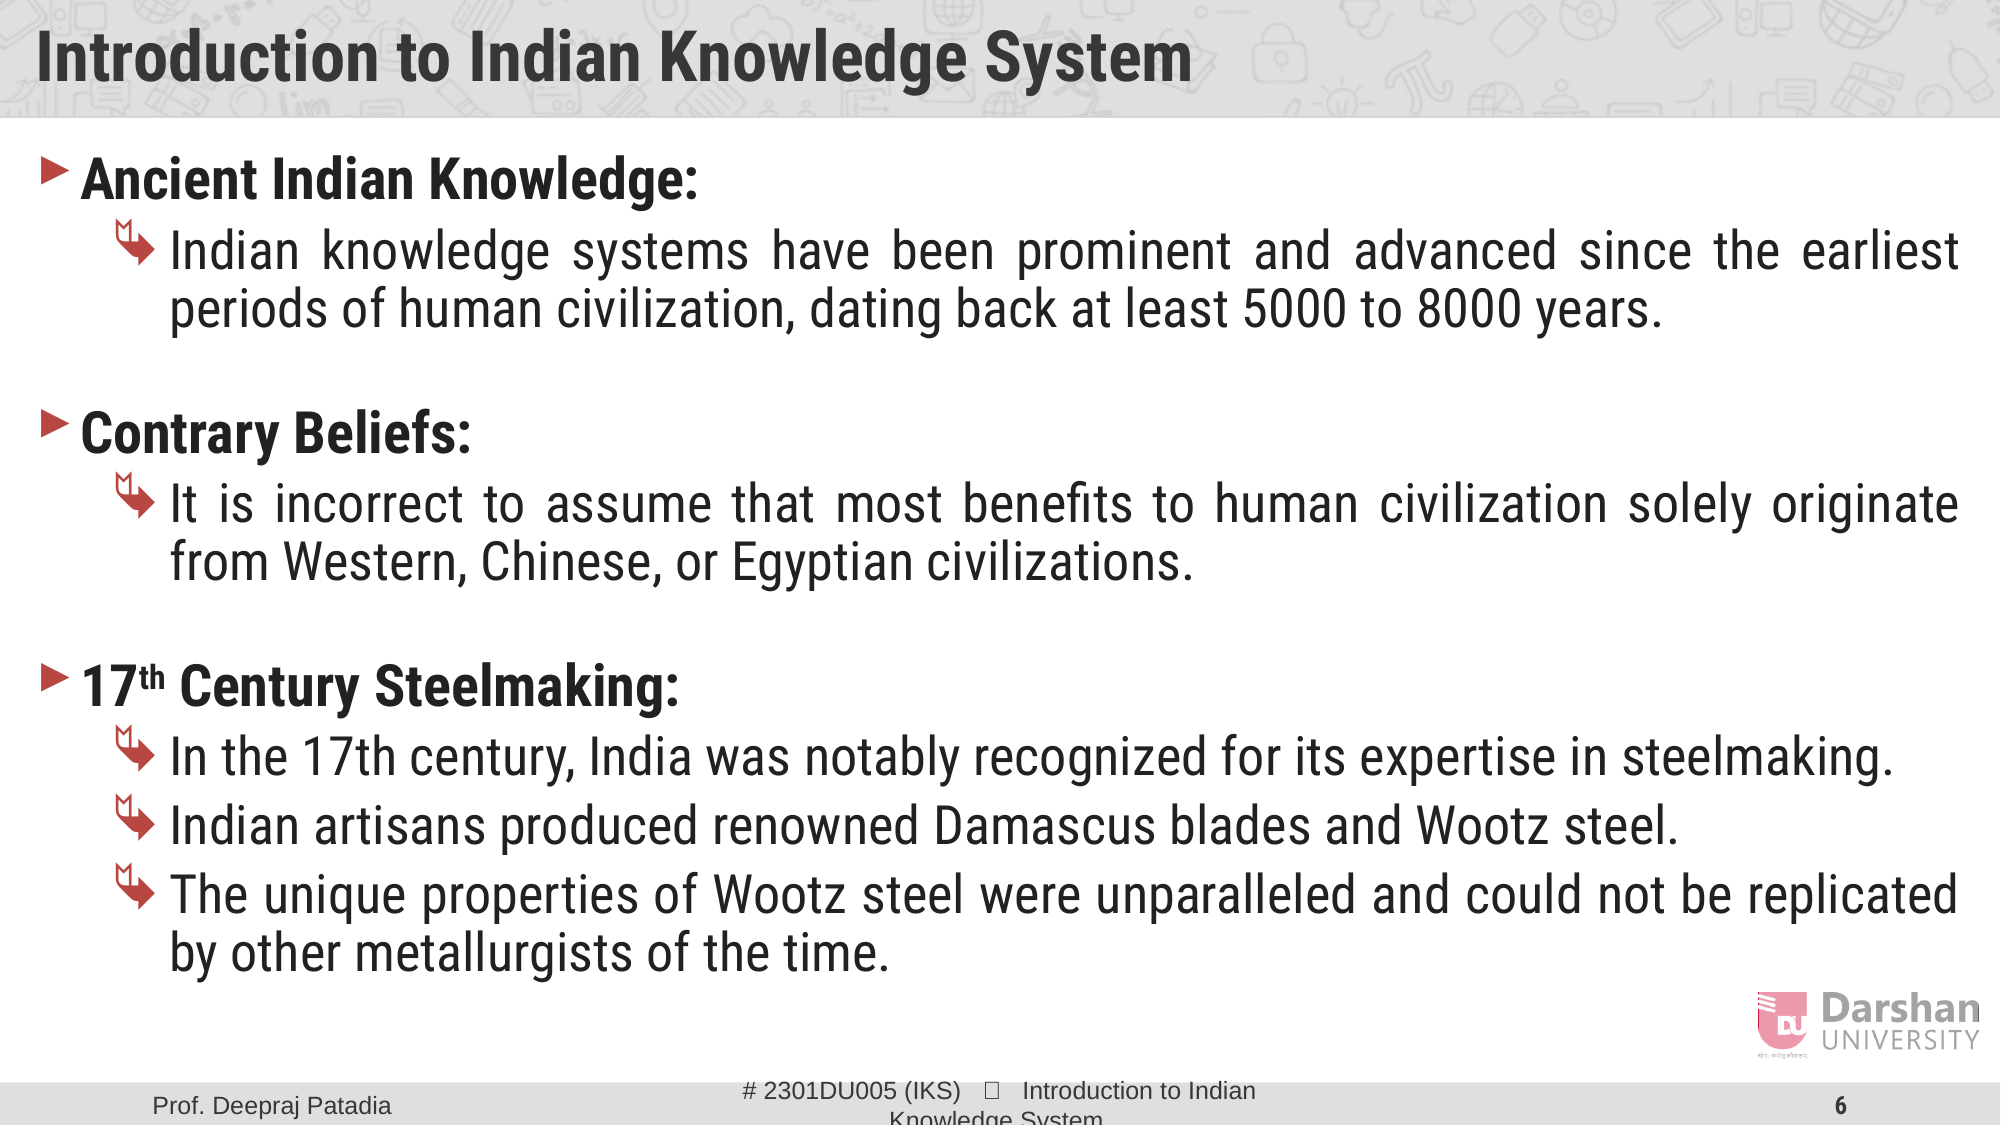

# Introduction to Indian Knowledge System
Ancient Indian Knowledge:
Indian knowledge systems have been prominent and advanced since the earliest periods of human civilization, dating back at least 5000 to 8000 years.
Contrary Beliefs:
It is incorrect to assume that most benefits to human civilization solely originate from Western, Chinese, or Egyptian civilizations.
17th Century Steelmaking:
In the 17th century, India was notably recognized for its expertise in steelmaking.
Indian artisans produced renowned Damascus blades and Wootz steel.
The unique properties of Wootz steel were unparalleled and could not be replicated by other metallurgists of the time.